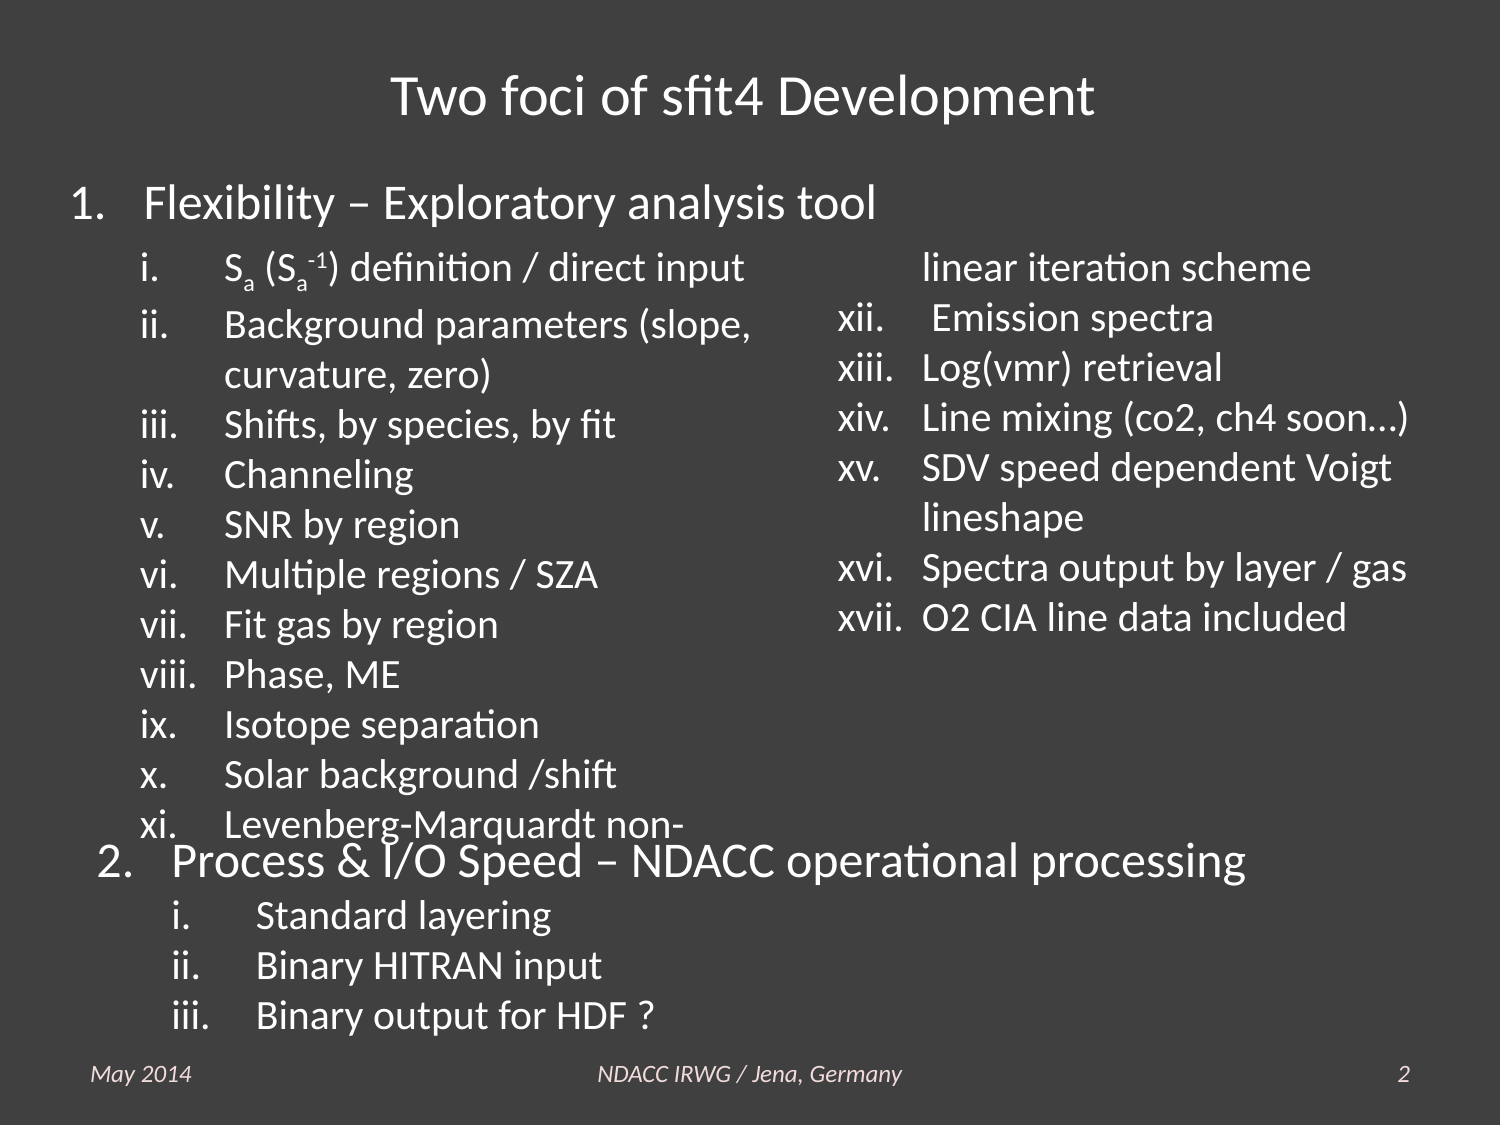

Two foci of sfit4 Development
Flexibility – Exploratory analysis tool
Sa (Sa-1) definition / direct input
Background parameters (slope, curvature, zero)
Shifts, by species, by fit
Channeling
SNR by region
Multiple regions / SZA
Fit gas by region
Phase, ME
Isotope separation
Solar background /shift
Levenberg-Marquardt non-linear iteration scheme
 Emission spectra
Log(vmr) retrieval
Line mixing (co2, ch4 soon…)
SDV speed dependent Voigt lineshape
Spectra output by layer / gas
O2 CIA line data included

Process & I/O Speed – NDACC operational processing
Standard layering
Binary HITRAN input
Binary output for HDF ?

May 2014
NDACC IRWG / Jena, Germany
2